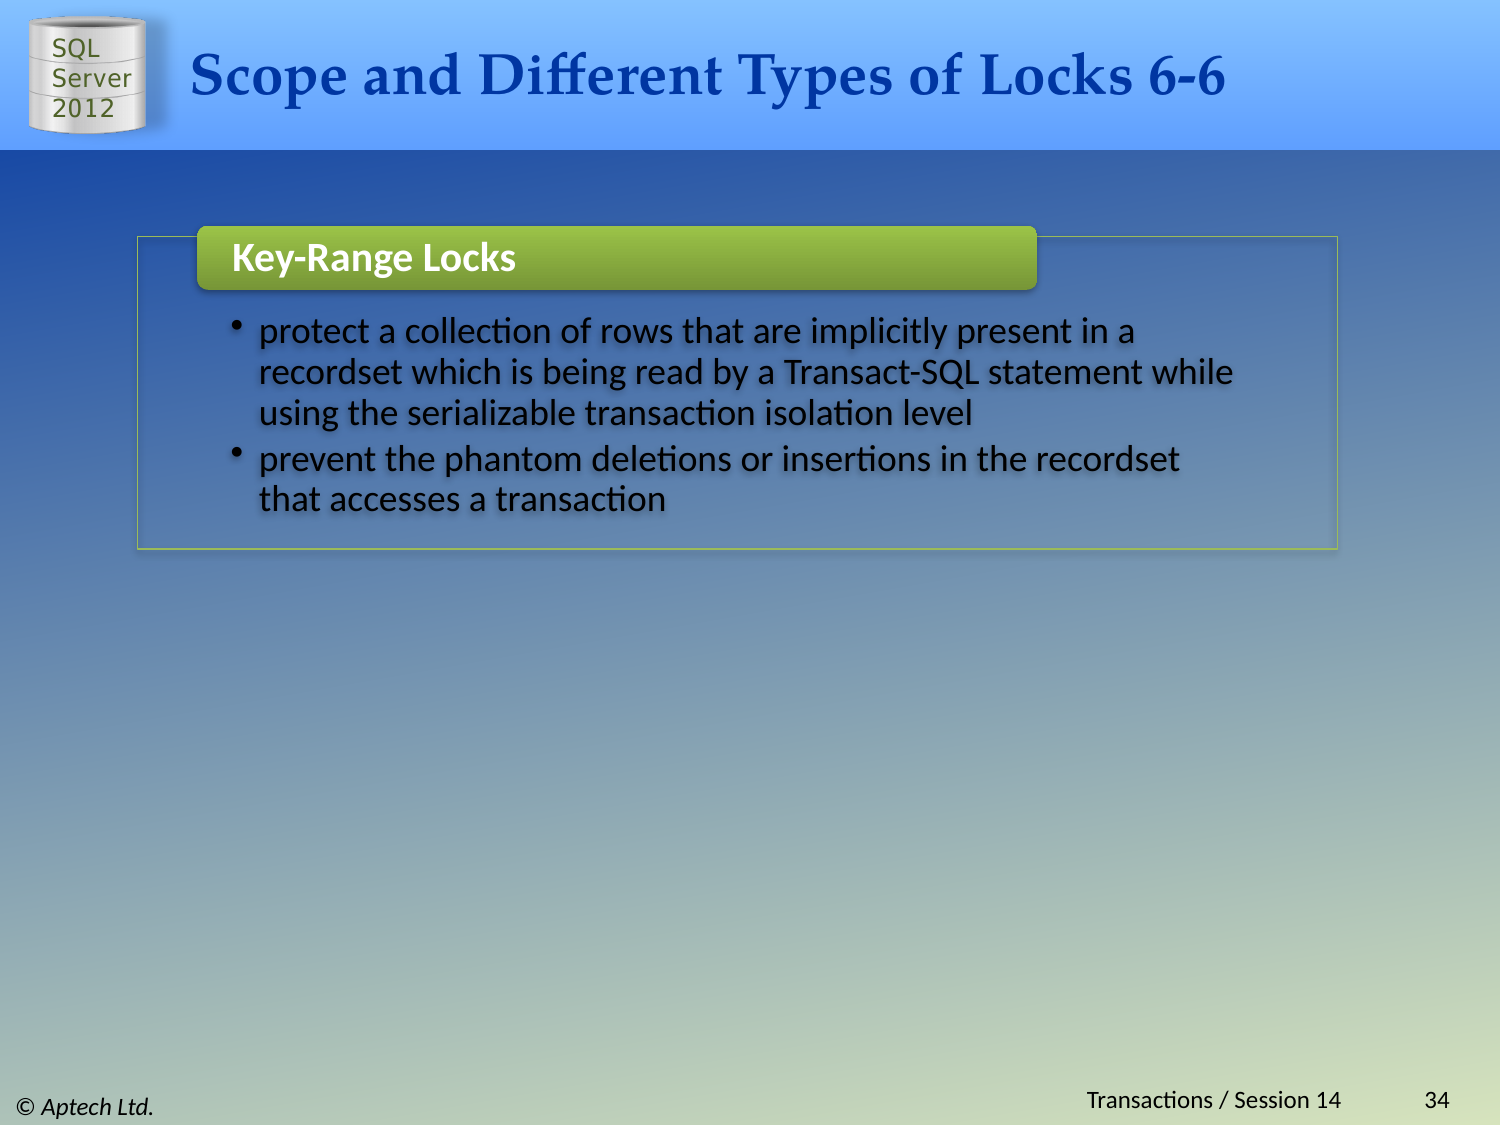

# Scope and Different Types of Locks 6-6
protect a collection of rows that are implicitly present in a recordset which is being read by a Transact-SQL statement while using the serializable transaction isolation level
prevent the phantom deletions or insertions in the recordset that accesses a transaction
Key-Range Locks
Transactions / Session 14
34